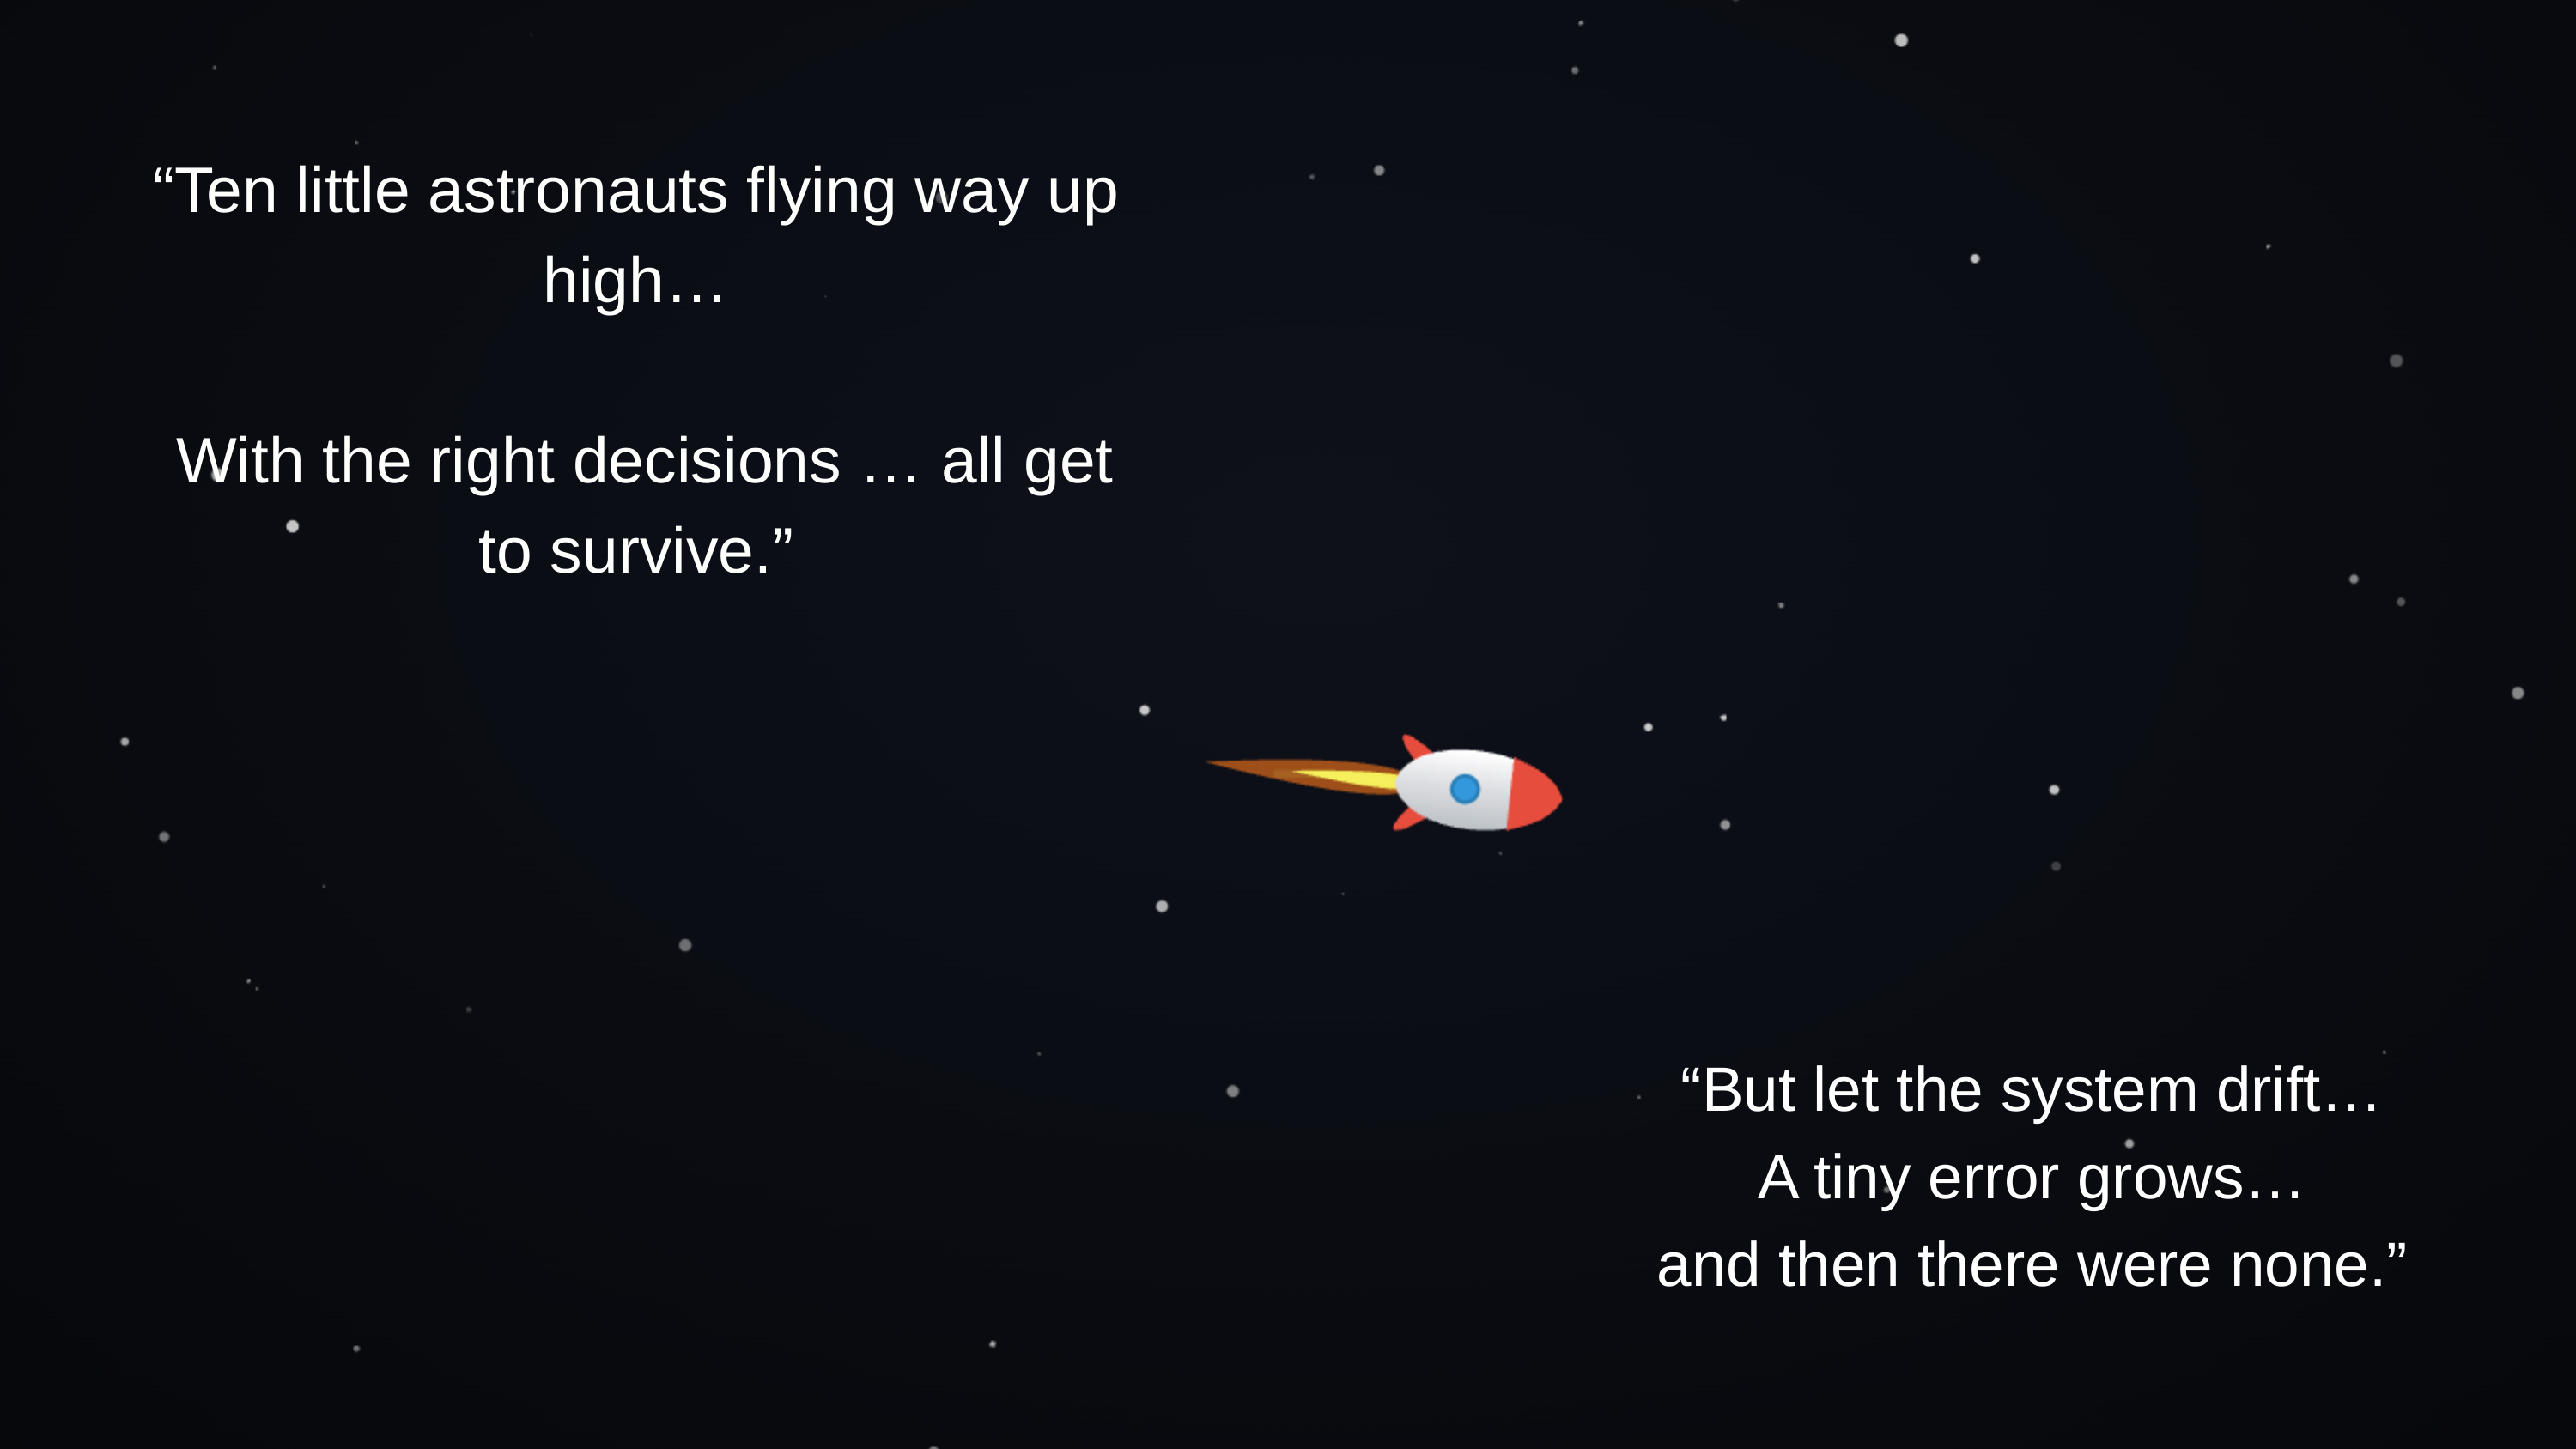

“Ten little astronauts flying way up high…

 With the right decisions … all get to survive.”
“But let the system drift…
 A tiny error grows…
and then there were none.”